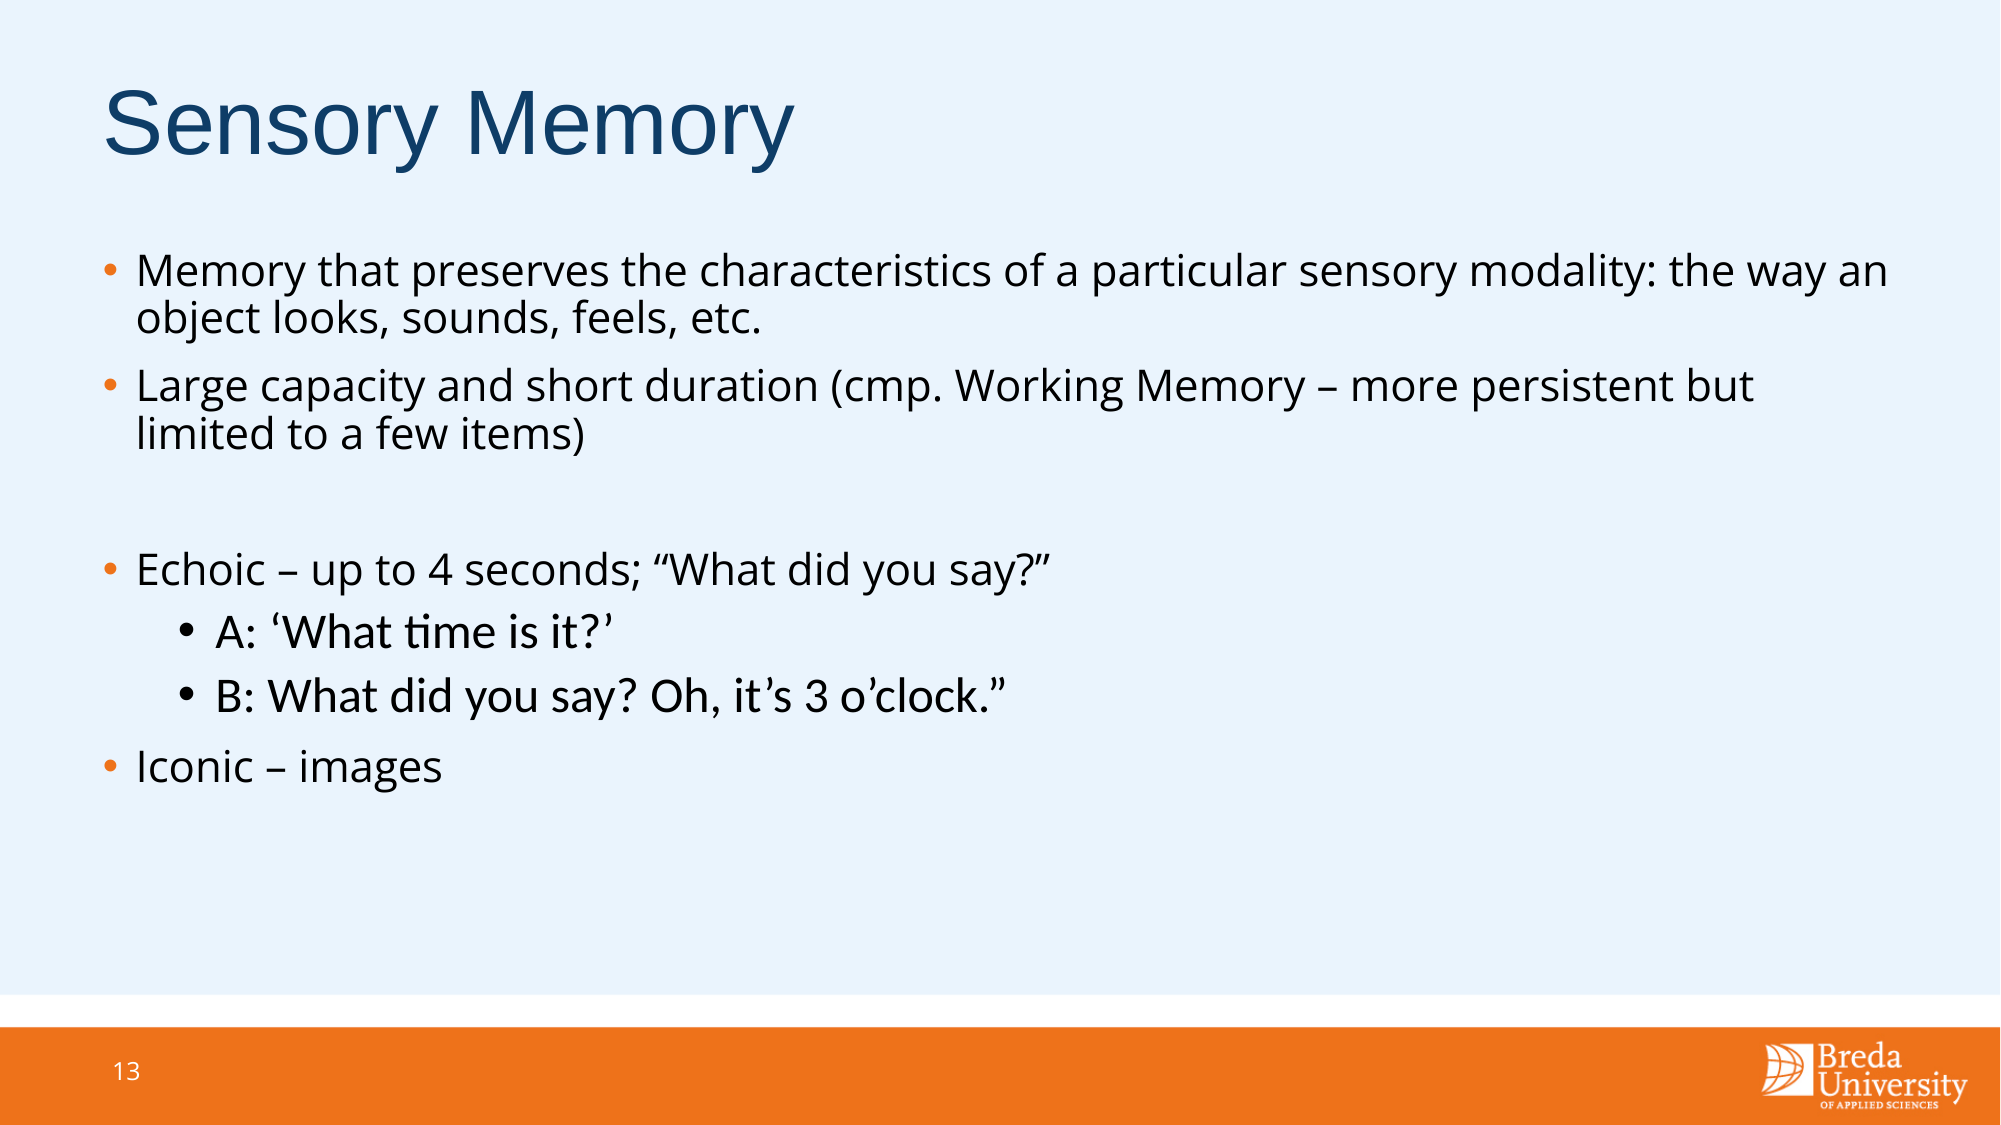

# Sensory Memory
Memory that preserves the characteristics of a particular sensory modality: the way an object looks, sounds, feels, etc.
Large capacity and short duration (cmp. Working Memory – more persistent but limited to a few items)

Echoic – up to 4 seconds; “What did you say?”
A: ‘What time is it?’
B: What did you say? Oh, it’s 3 o’clock.”
Iconic – images

13